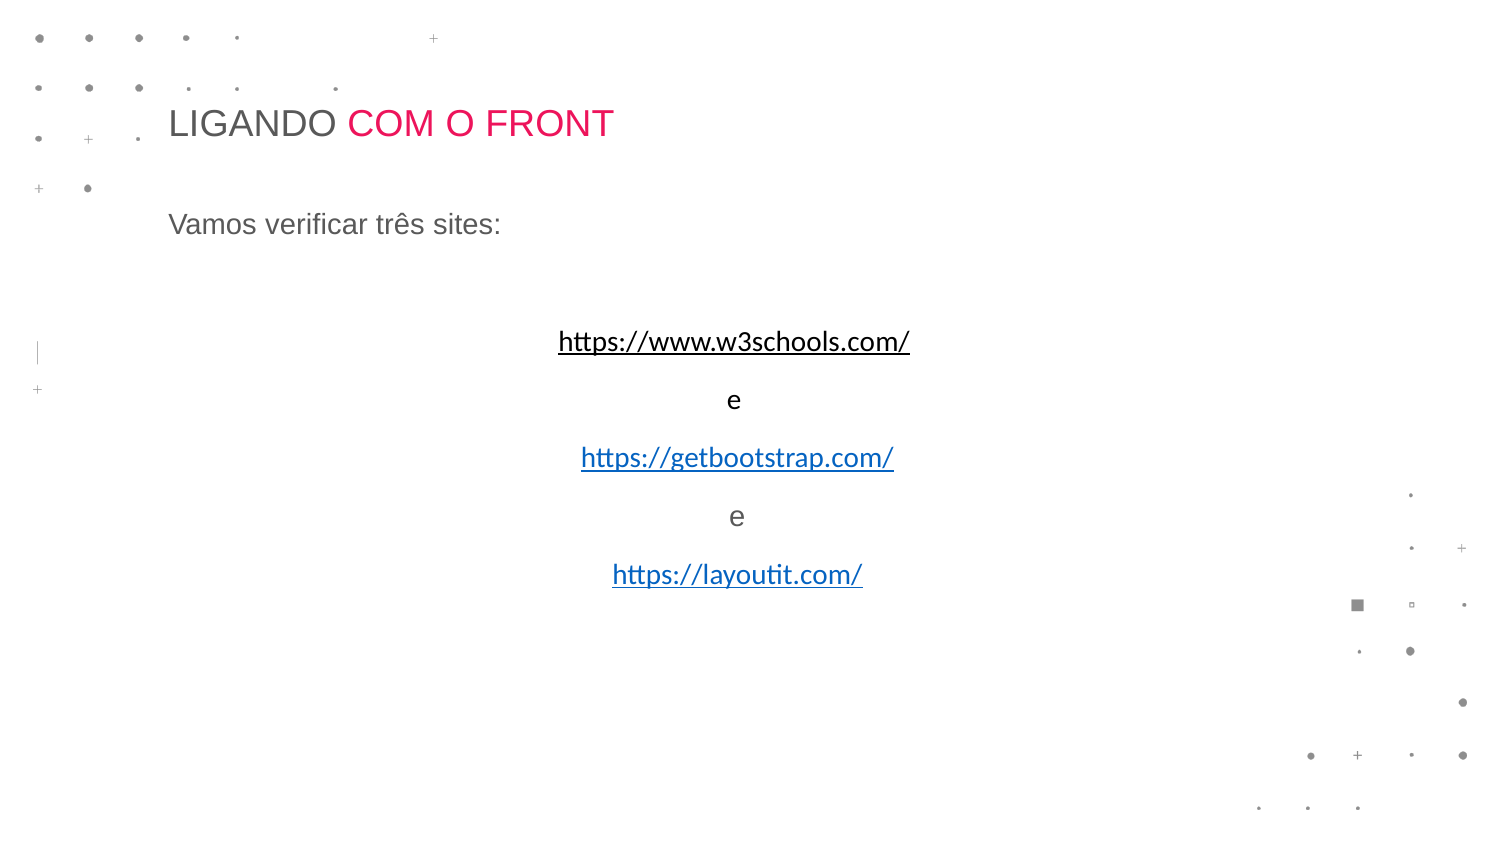

LIGANDO COM O FRONT
Vamos verificar três sites:

https://www.w3schools.com/
e
https://getbootstrap.com/
e
https://layoutit.com/